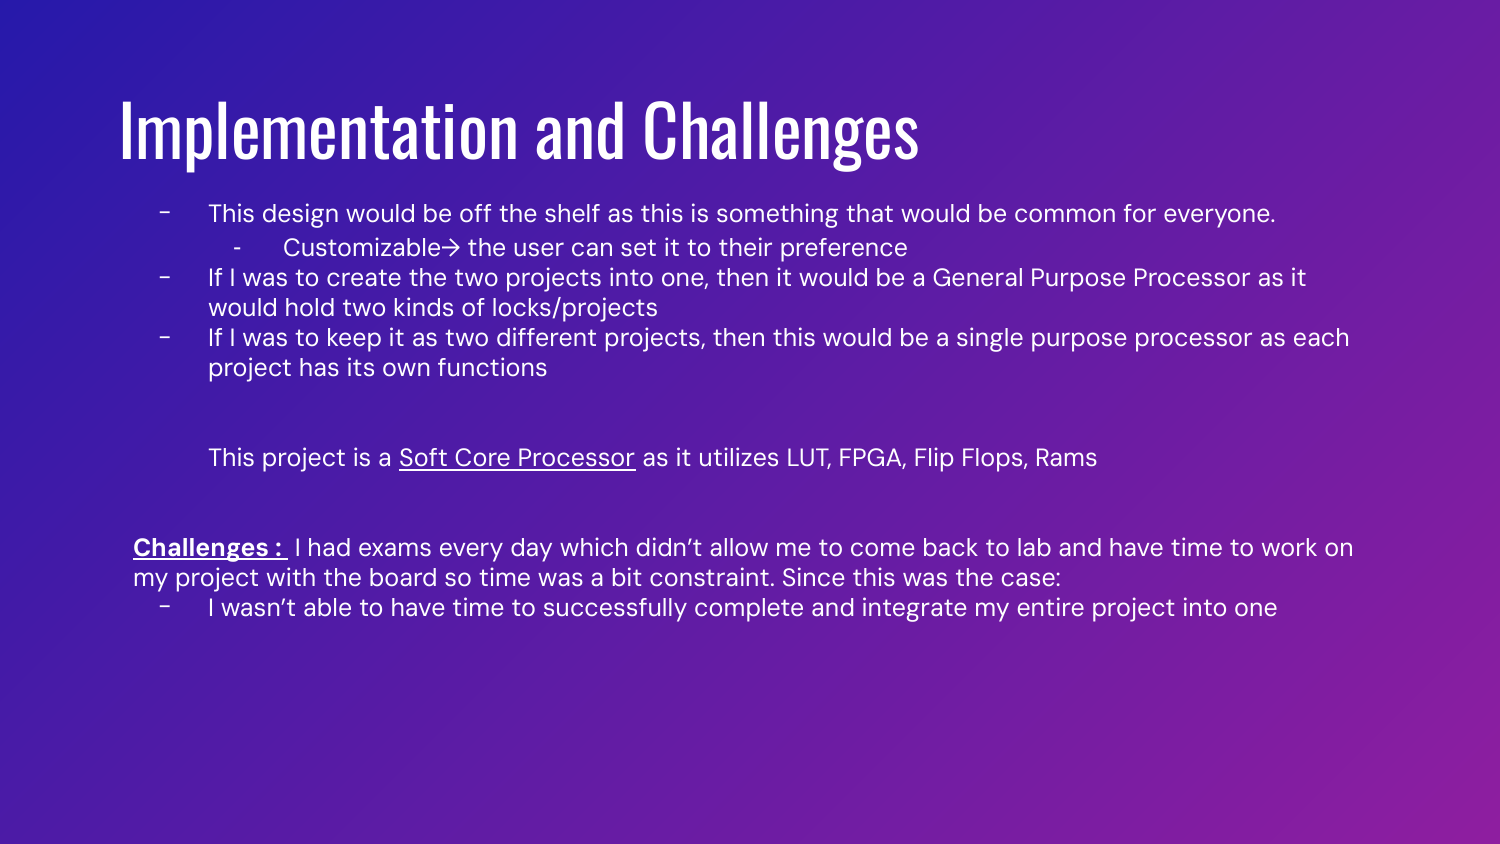

# Implementation and Challenges
This design would be off the shelf as this is something that would be common for everyone.
Customizable→ the user can set it to their preference
If I was to create the two projects into one, then it would be a General Purpose Processor as it would hold two kinds of locks/projects
If I was to keep it as two different projects, then this would be a single purpose processor as each project has its own functions

This project is a Soft Core Processor as it utilizes LUT, FPGA, Flip Flops, Rams

Challenges :  I had exams every day which didn’t allow me to come back to lab and have time to work on my project with the board so time was a bit constraint. Since this was the case:
I wasn’t able to have time to successfully complete and integrate my entire project into one